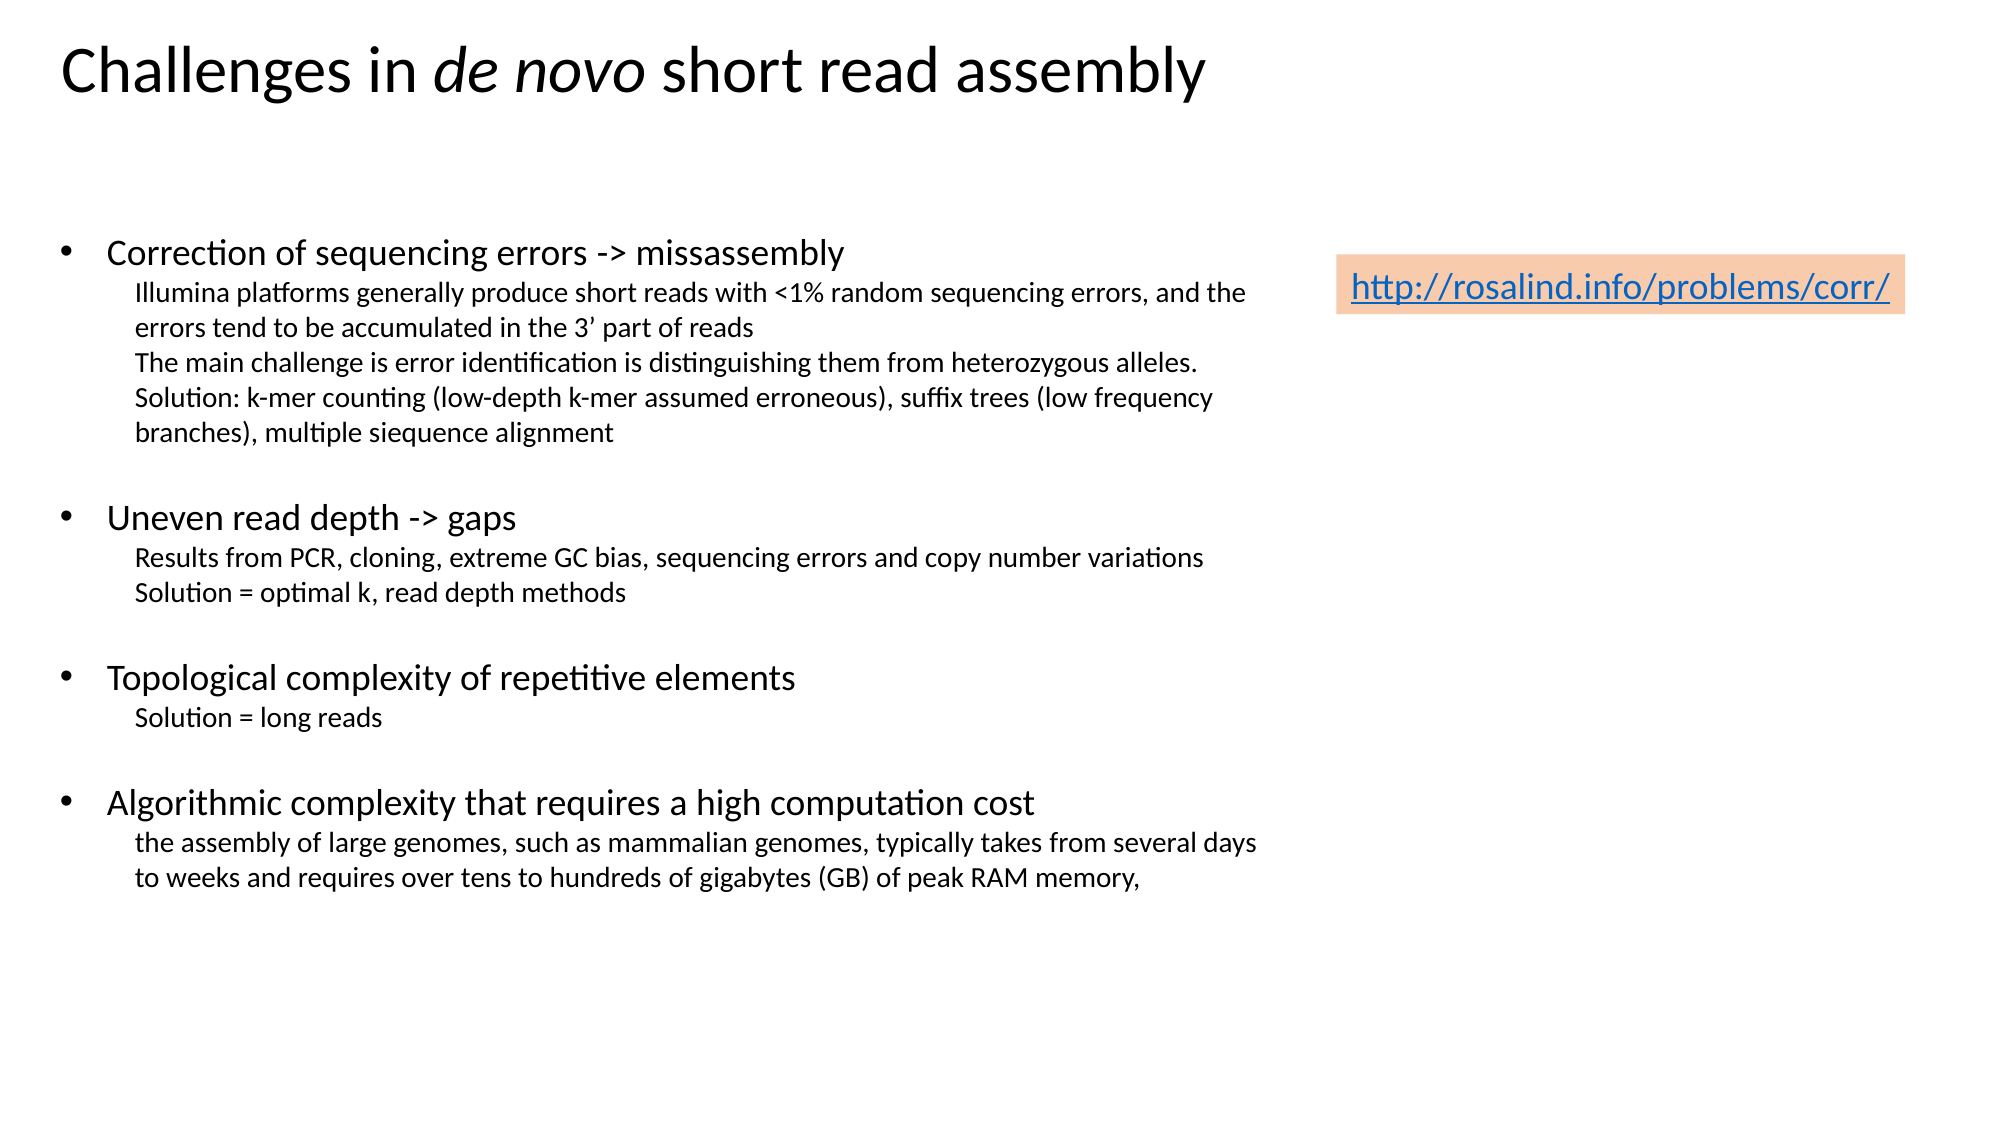

Challenges in de novo short read assembly
Correction of sequencing errors -> missassembly
Illumina platforms generally produce short reads with <1% random sequencing errors, and the errors tend to be accumulated in the 3’ part of reads
The main challenge is error identification is distinguishing them from heterozygous alleles.
Solution: k-mer counting (low-depth k-mer assumed erroneous), suffix trees (low frequency branches), multiple siequence alignment

Uneven read depth -> gaps
Results from PCR, cloning, extreme GC bias, sequencing errors and copy number variations
Solution = optimal k, read depth methods

Topological complexity of repetitive elements
Solution = long reads

Algorithmic complexity that requires a high computation cost
the assembly of large genomes, such as mammalian genomes, typically takes from several days to weeks and requires over tens to hundreds of gigabytes (GB) of peak RAM memory,

http://rosalind.info/problems/corr/